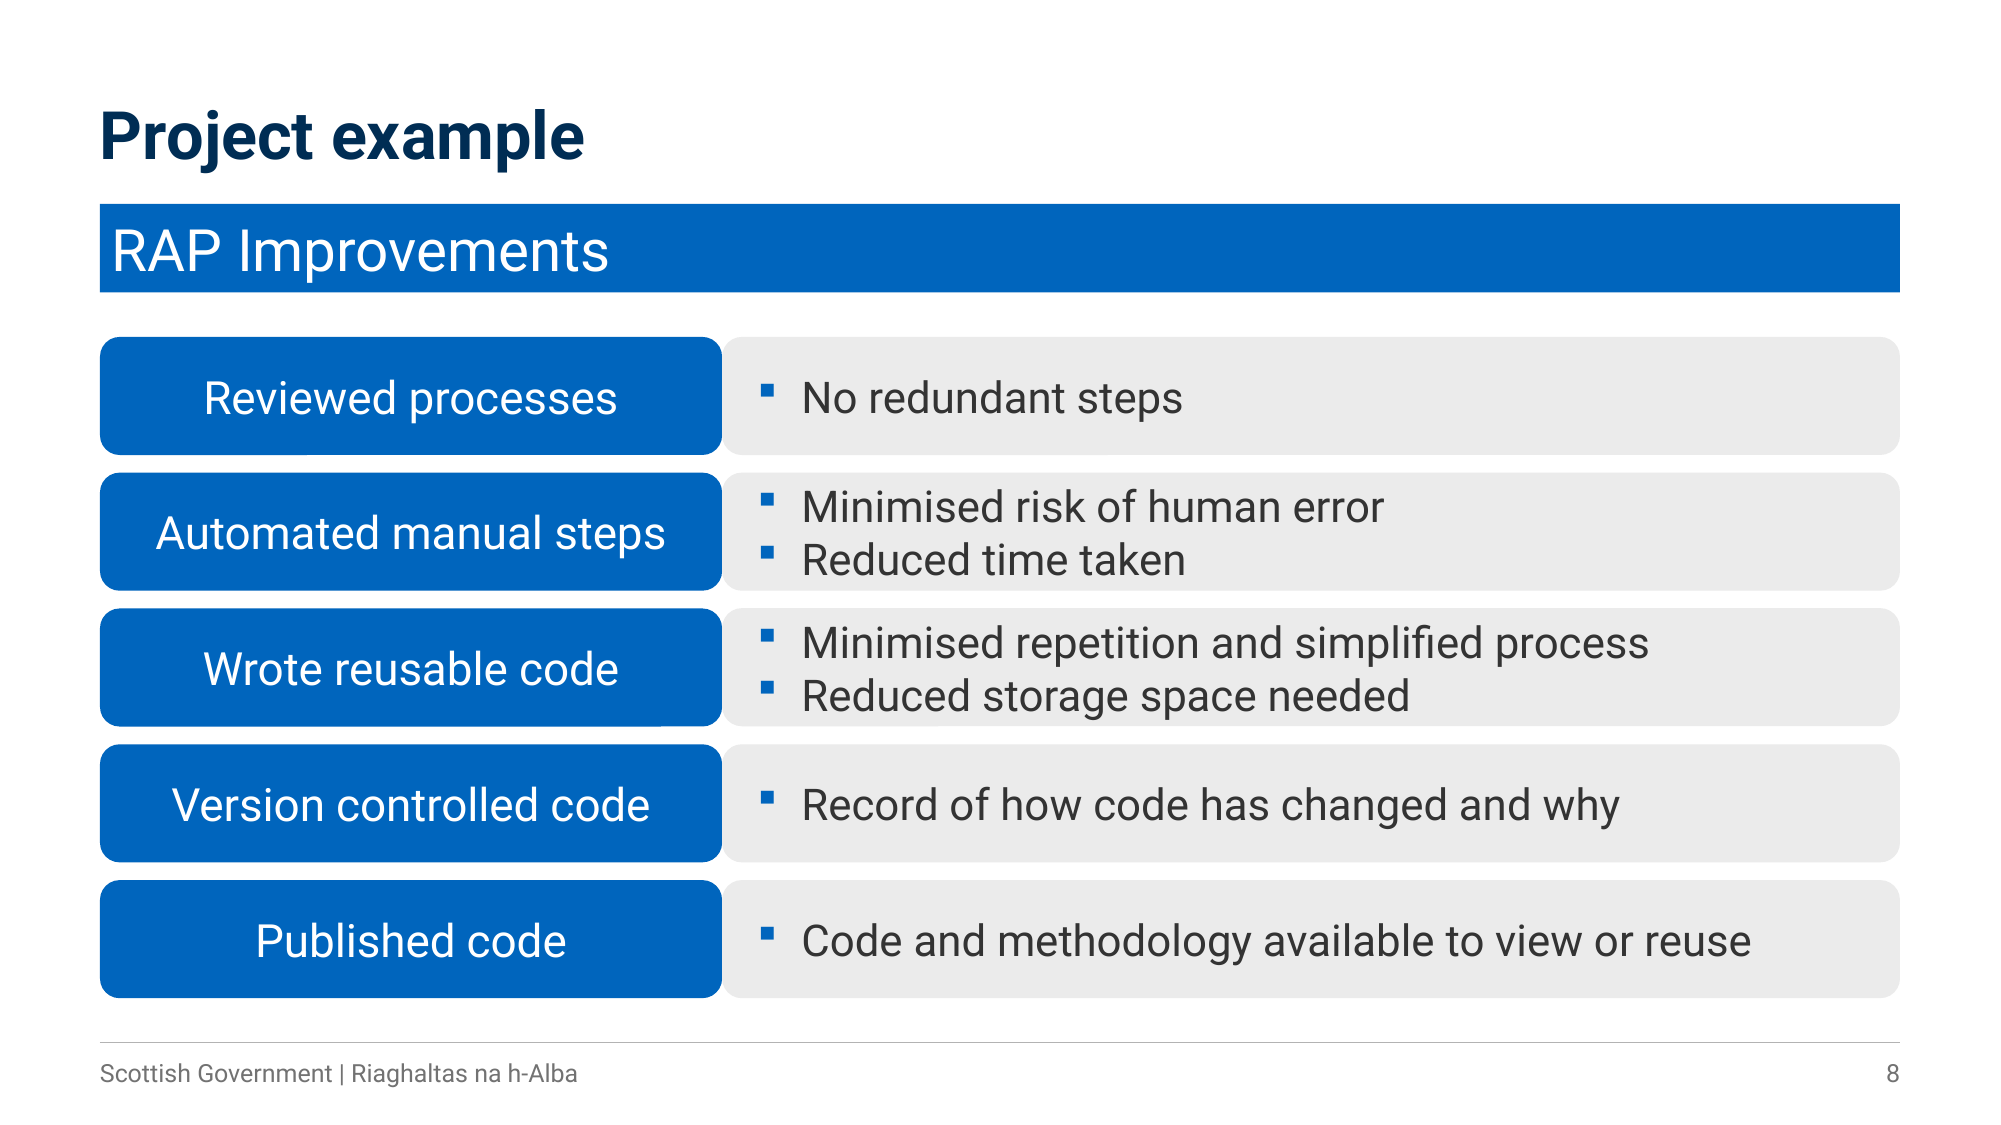

# Project example
RAP Improvements
Reviewed processes
No redundant steps
Automated manual steps
Minimised risk of human error
Reduced time taken
Minimised repetition and simplified process
Reduced storage space needed
Wrote reusable code
Version controlled code
Record of how code has changed and why
Published code
Code and methodology available to view or reuse
8
Scottish Government | Riaghaltas na h-Alba